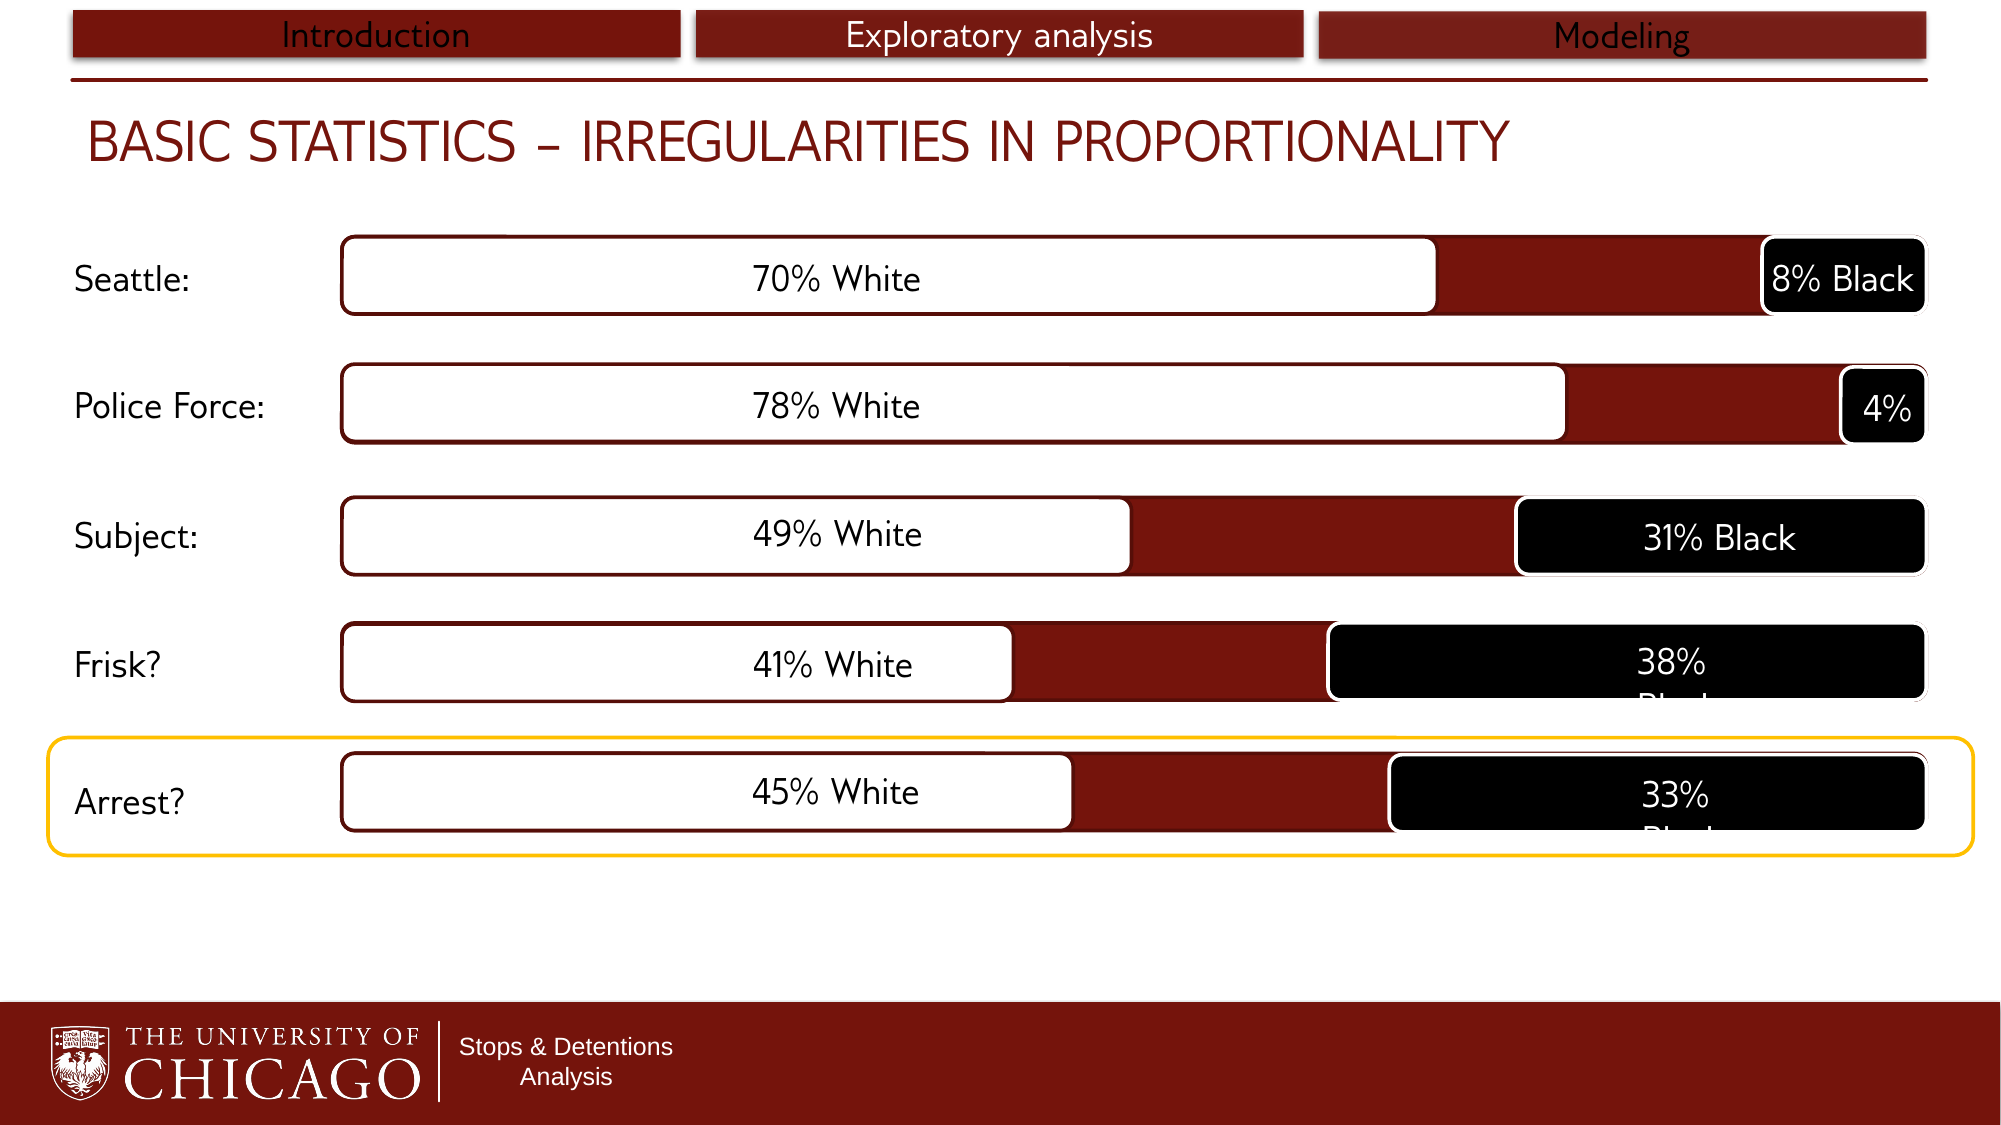

# Basic Statistics – irregularities in proportionality

8% Black
Seattle:
70% White

78% White
Police Force:
4%

49% White
Subject:
31% Black

38% Black
41% White
Frisk?

45% White
33% Black
Arrest?